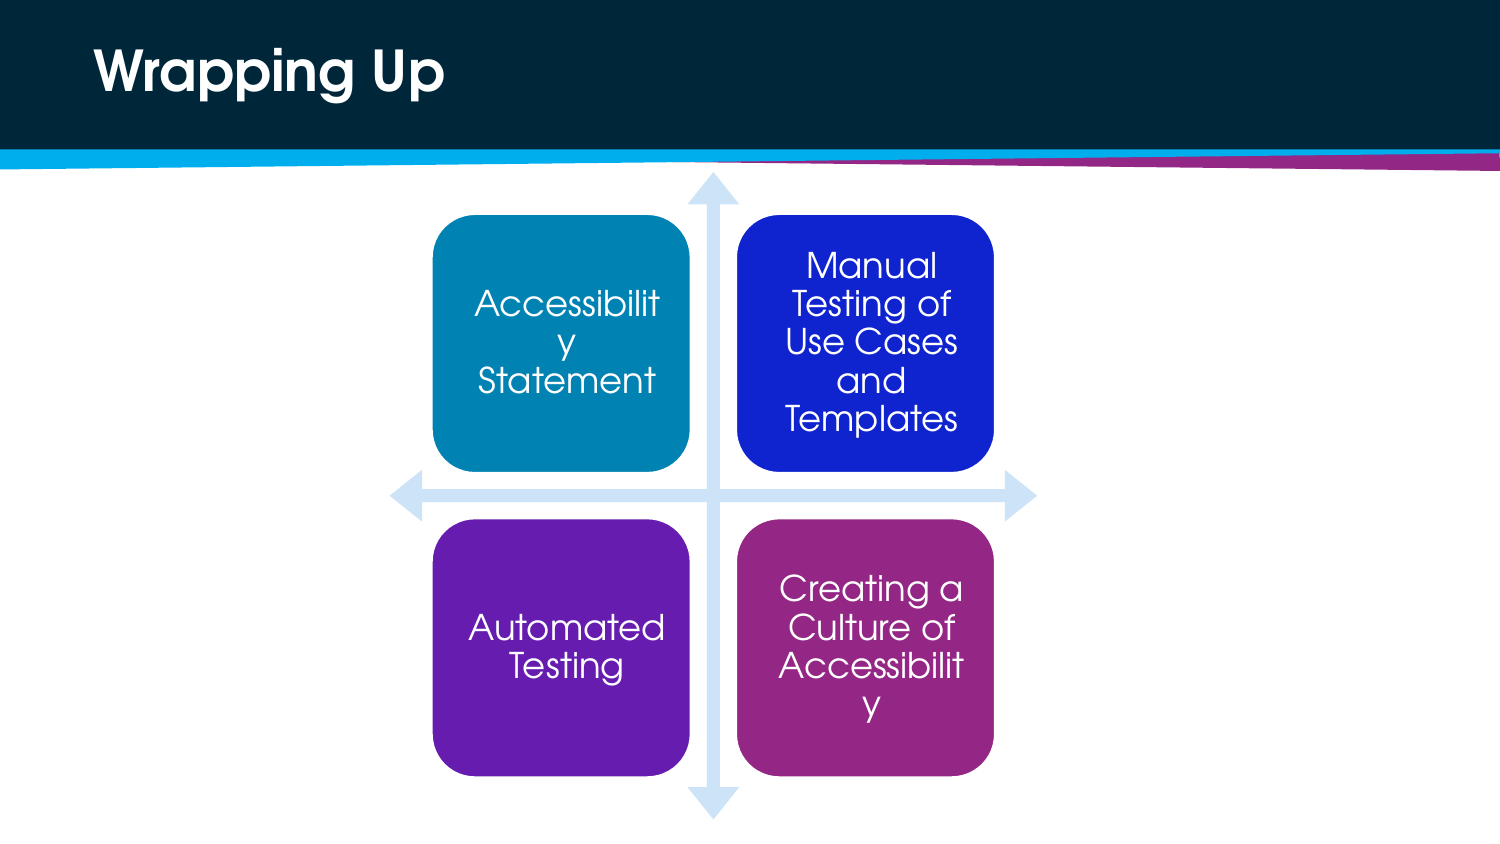

# Wrapping Up
Accessibility Statement
Manual Testing of Use Cases and Templates
Automated Testing
Creating a Culture of Accessibility